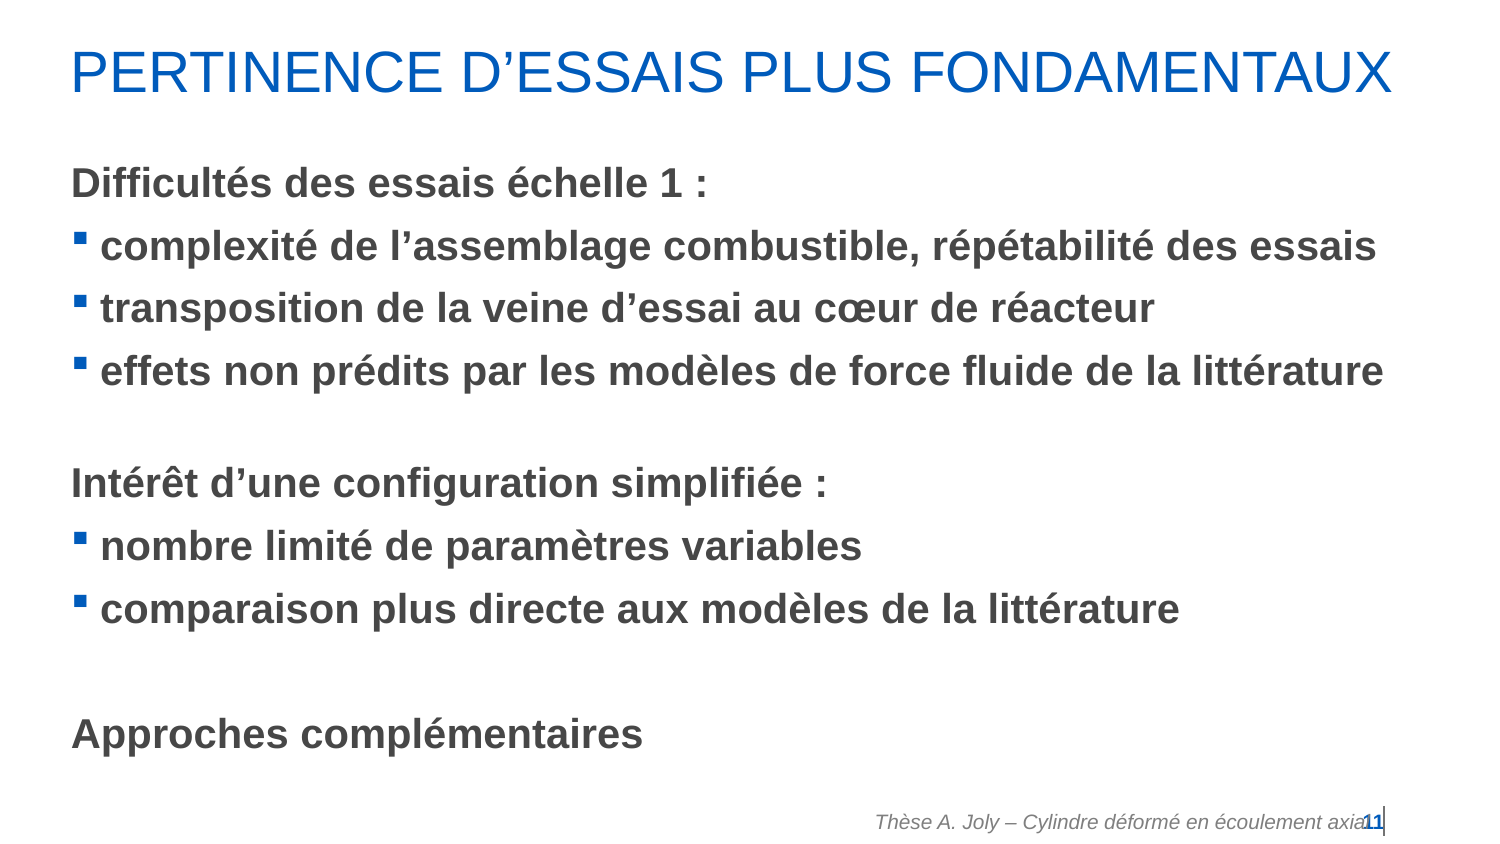

# Pertinence d’essais plus fondamentaux
Difficultés des essais échelle 1 :
complexité de l’assemblage combustible, répétabilité des essais
transposition de la veine d’essai au cœur de réacteur
effets non prédits par les modèles de force fluide de la littérature
Intérêt d’une configuration simplifiée :
nombre limité de paramètres variables
comparaison plus directe aux modèles de la littérature

Approches complémentaires
Thèse A. Joly – Cylindre déformé en écoulement axial